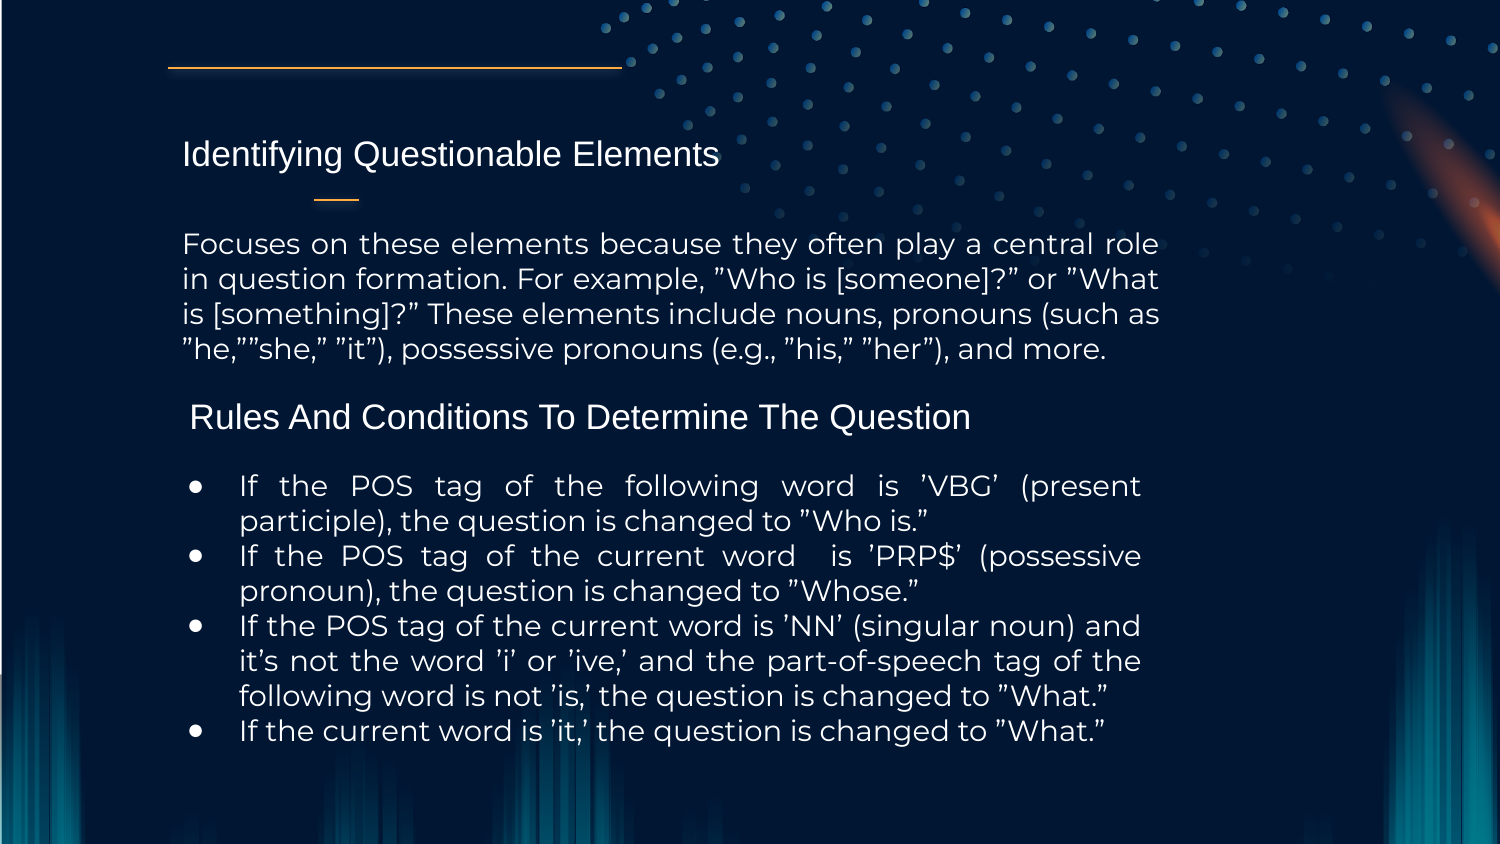

Identifying Questionable Elements
Focuses on these elements because they often play a central role in question formation. For example, ”Who is [someone]?” or ”What is [something]?” These elements include nouns, pronouns (such as ”he,””she,” ”it”), possessive pronouns (e.g., ”his,” ”her”), and more.

Rules And Conditions To Determine The Question
If the POS tag of the following word is ’VBG’ (present participle), the question is changed to ”Who is.”
If the POS tag of the current word  is ’PRP$’ (possessive pronoun), the question is changed to ”Whose.”
If the POS tag of the current word is ’NN’ (singular noun) and it’s not the word ’i’ or ’ive,’ and the part-of-speech tag of the following word is not ’is,’ the question is changed to ”What.”
If the current word is ’it,’ the question is changed to ”What.”